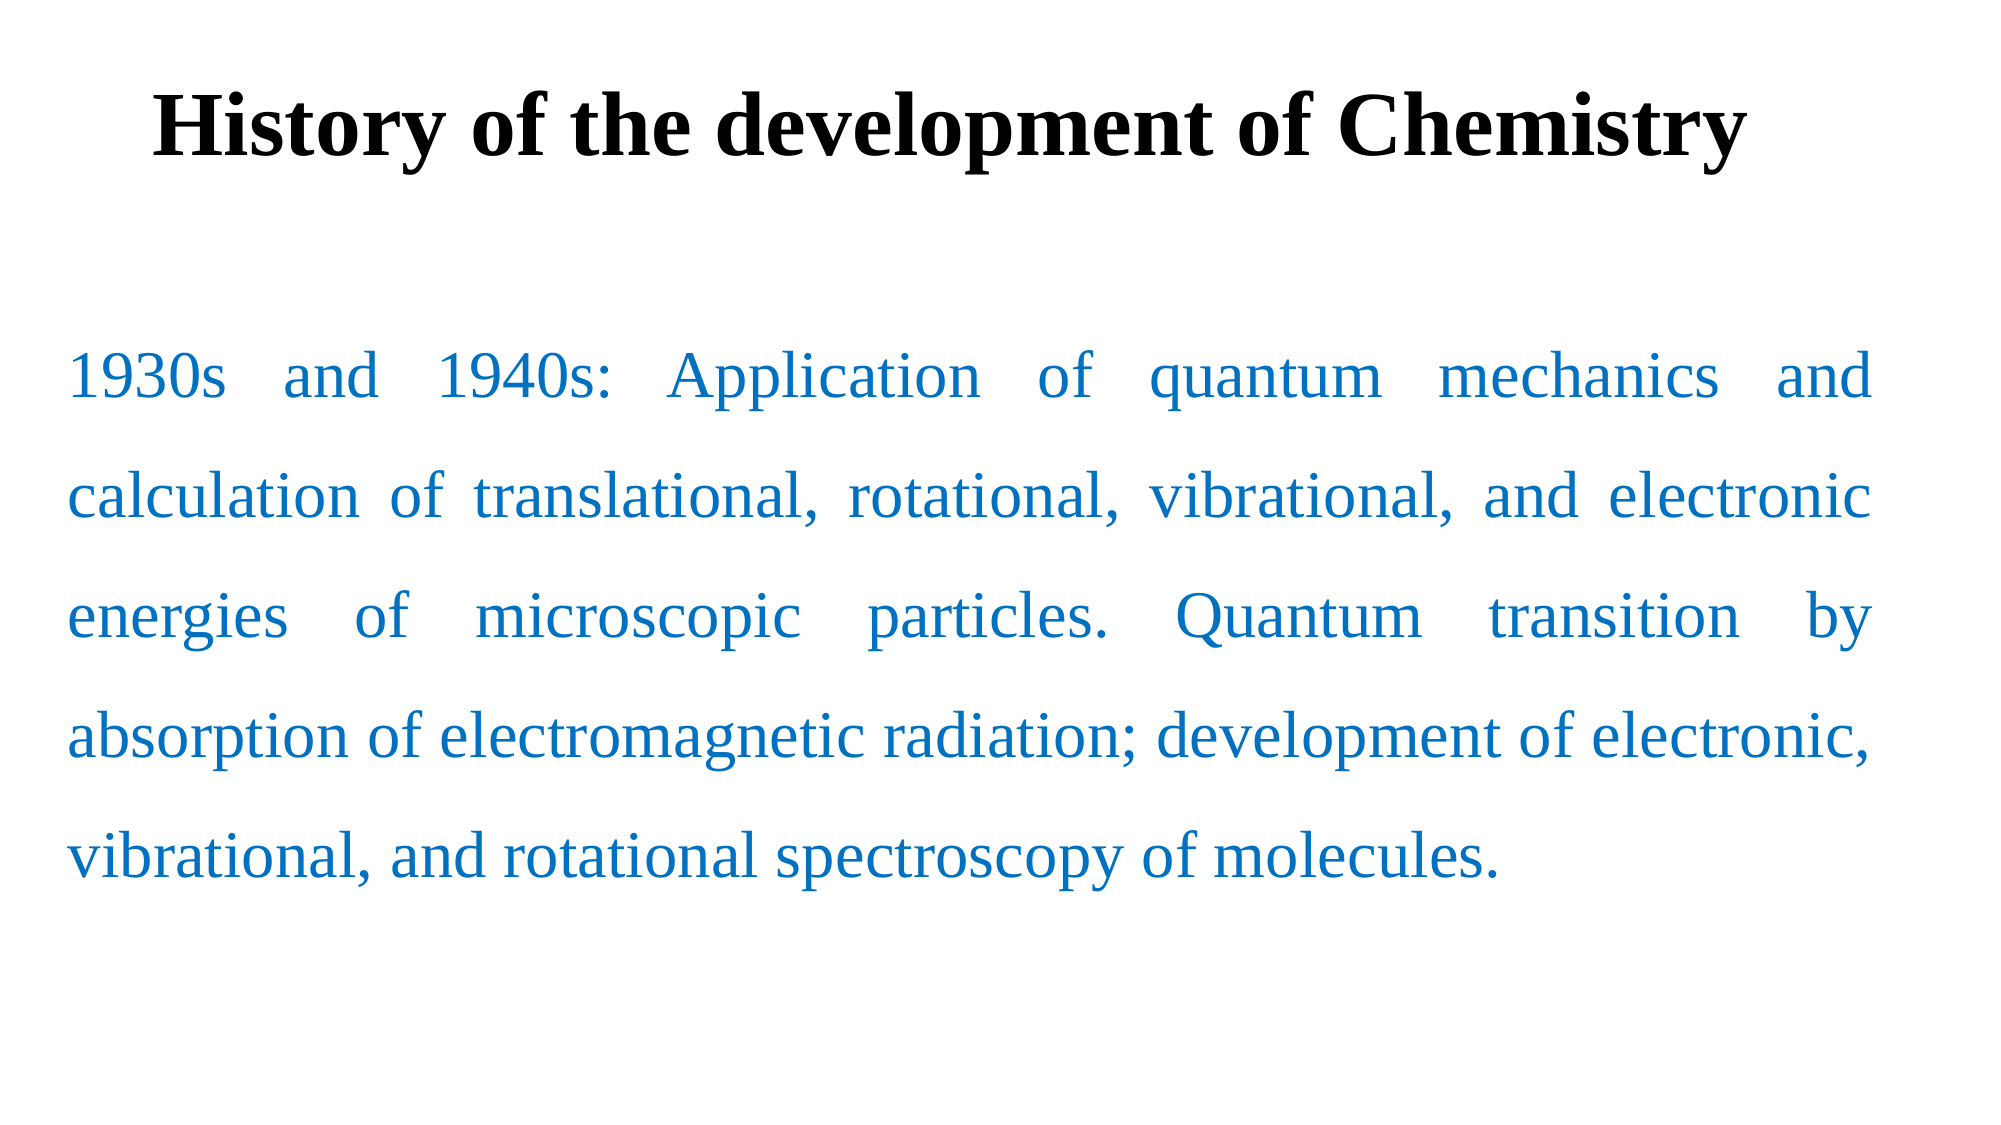

# History of the development of Chemistry
1930s and 1940s: Application of quantum mechanics and calculation of translational, rotational, vibrational, and electronic energies of microscopic particles. Quantum transition by absorption of electromagnetic radiation; development of electronic, vibrational, and rotational spectroscopy of molecules.